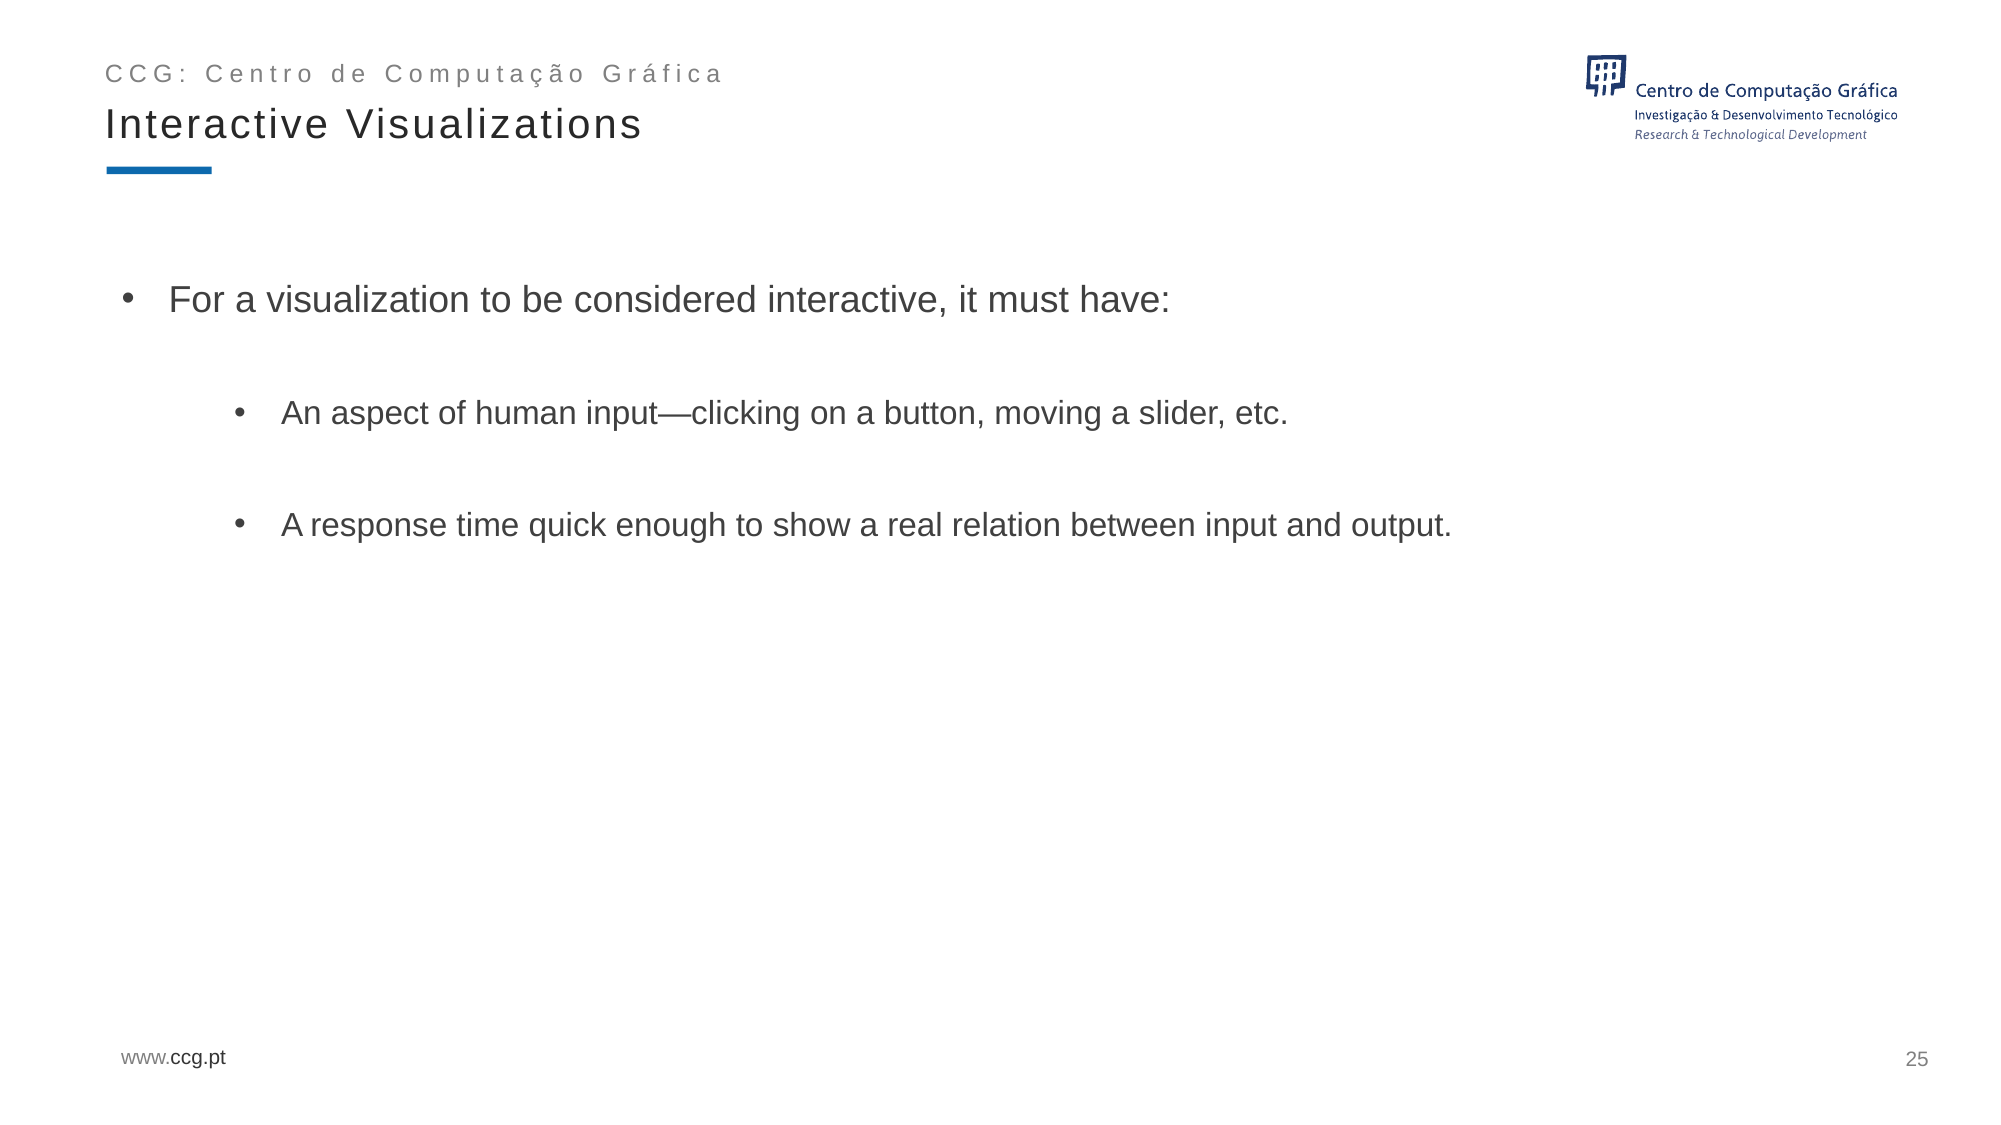

Interactive Visualizations
For a visualization to be considered interactive, it must have:

An aspect of human input—clicking on a button, moving a slider, etc.

A response time quick enough to show a real relation between input and output.
25